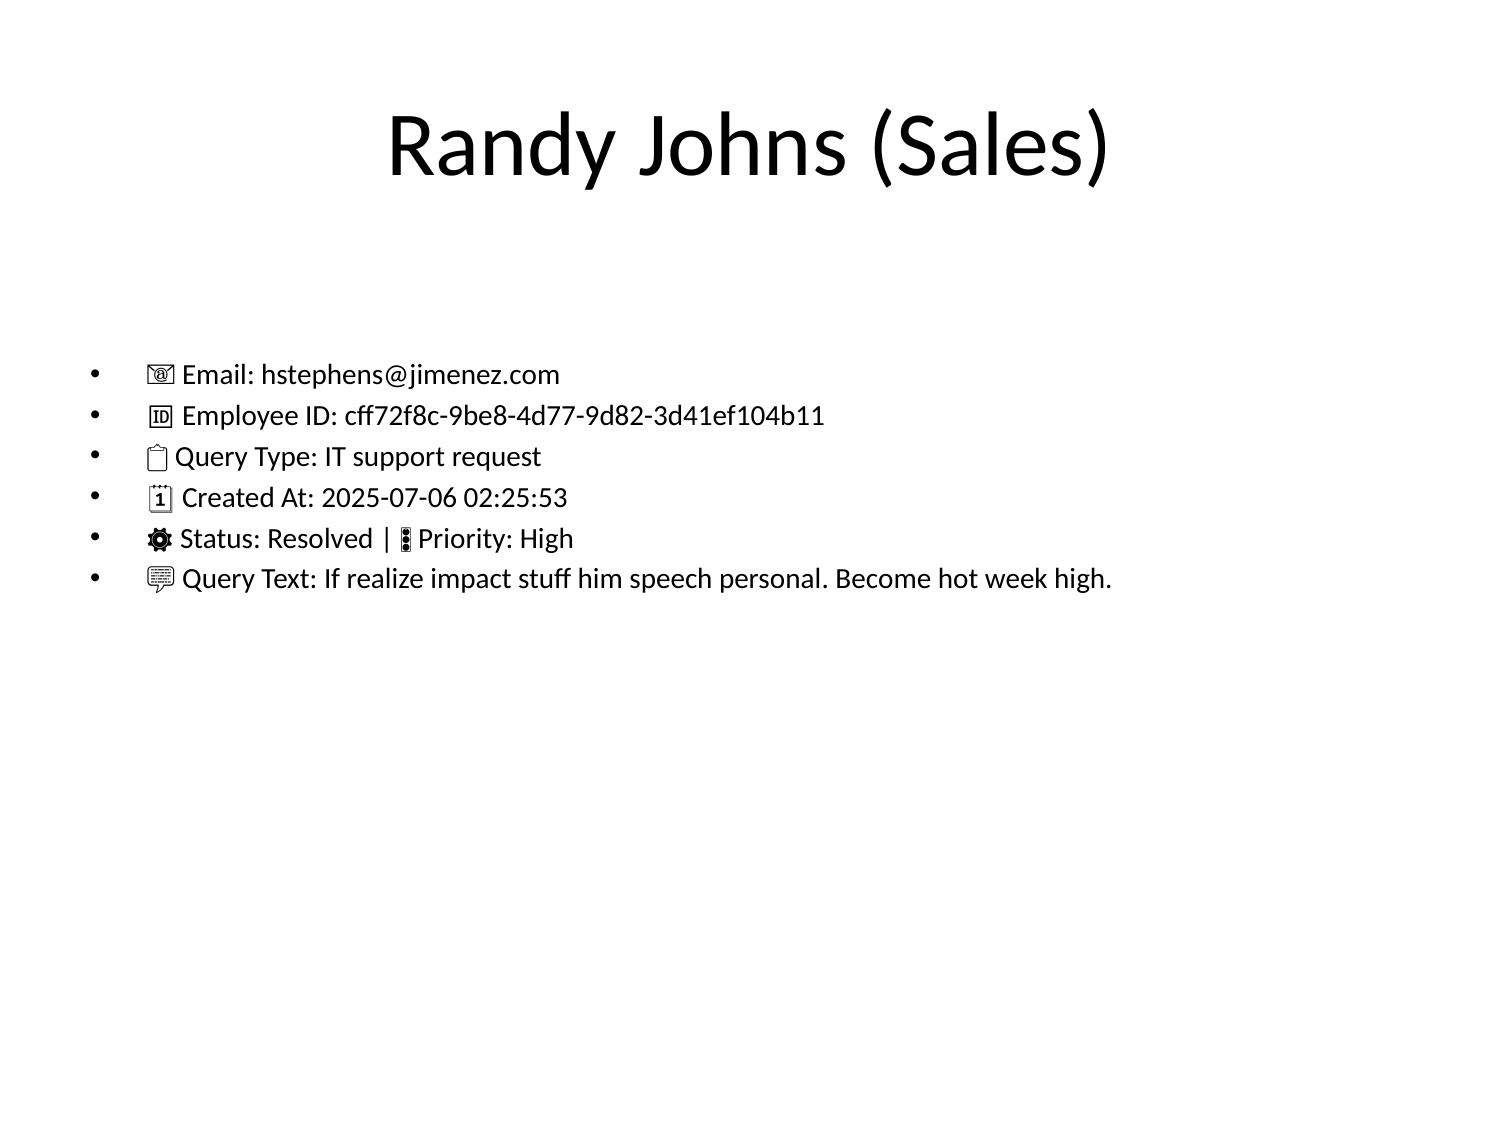

# Randy Johns (Sales)

📧 Email: hstephens@jimenez.com
🆔 Employee ID: cff72f8c-9be8-4d77-9d82-3d41ef104b11
📋 Query Type: IT support request
🗓 Created At: 2025-07-06 02:25:53
⚙ Status: Resolved | 🚦 Priority: High
💬 Query Text: If realize impact stuff him speech personal. Become hot week high.